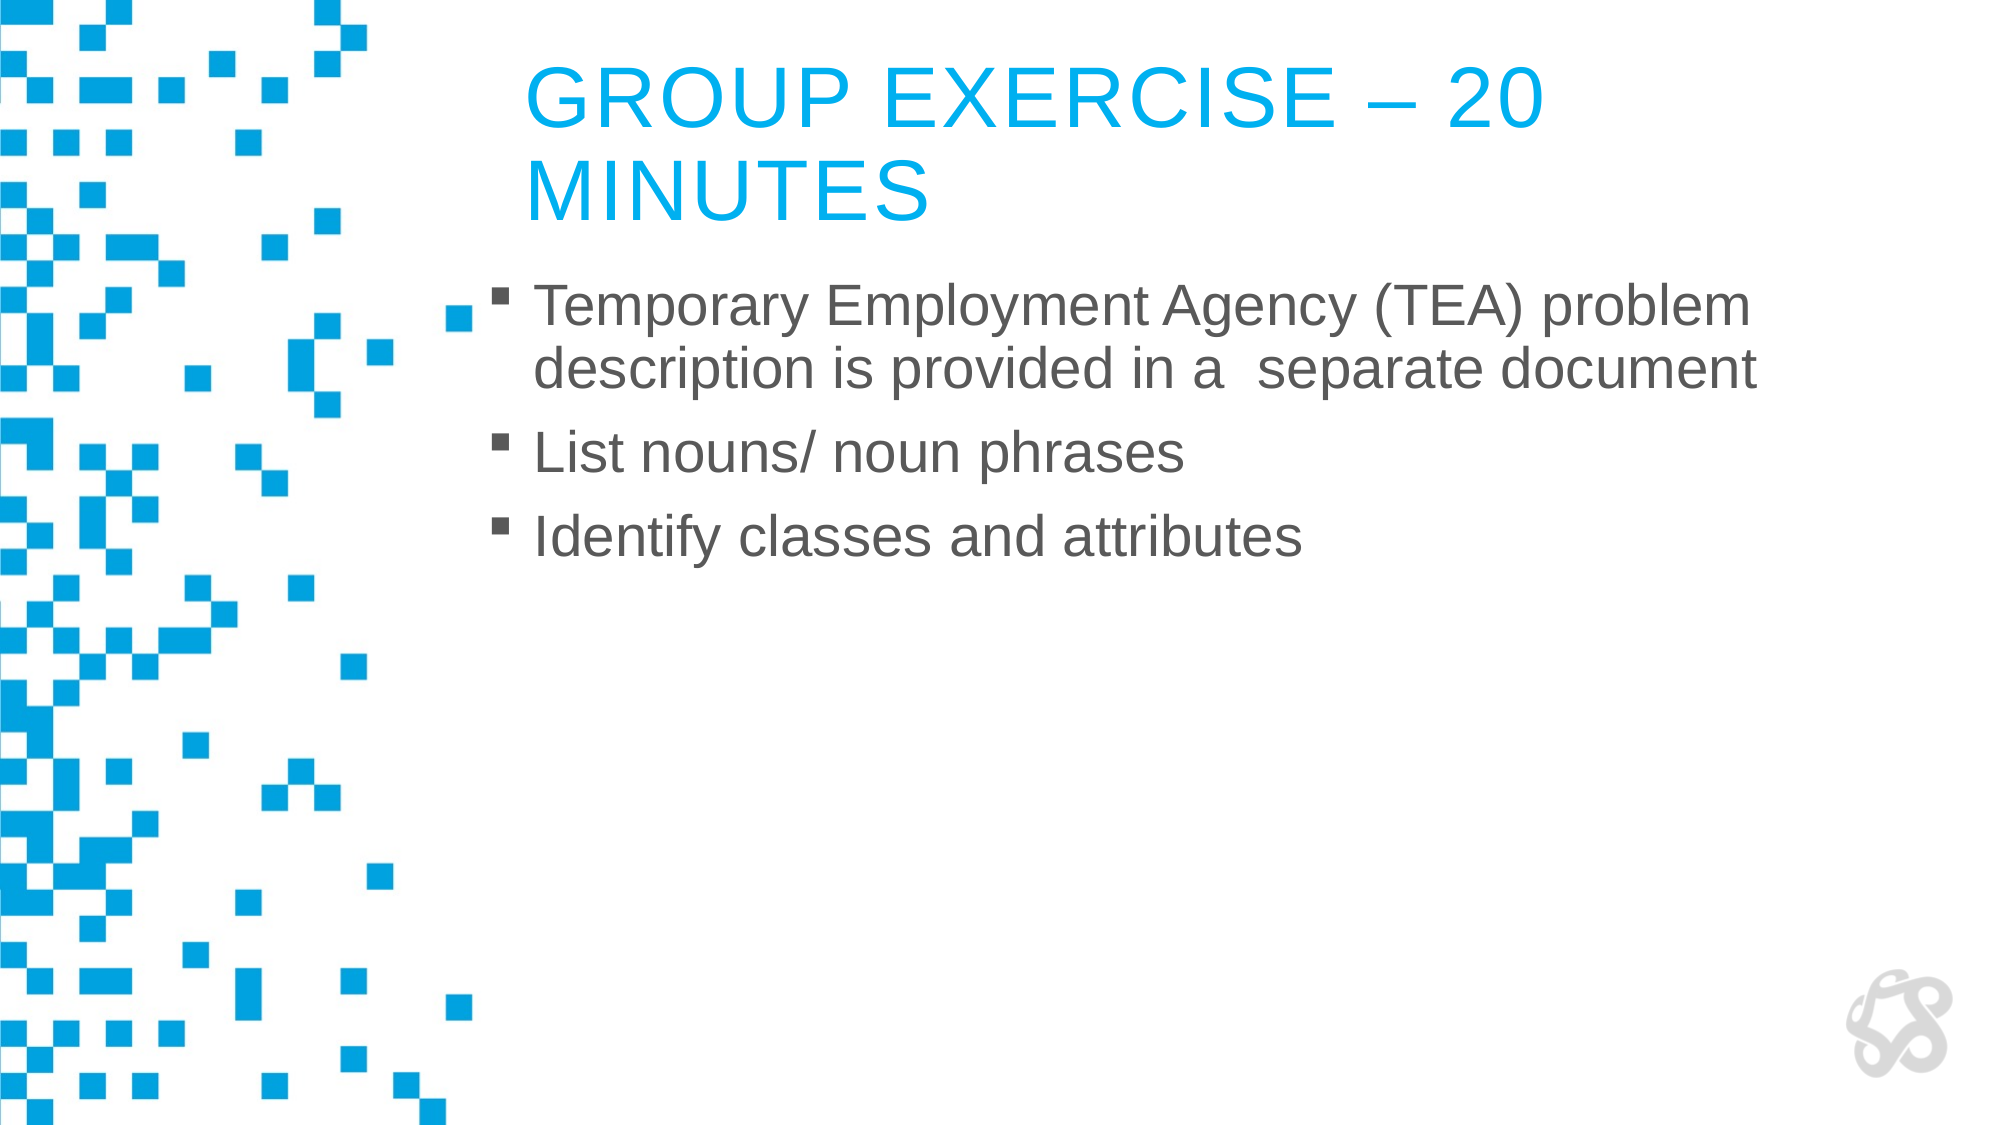

# Group Exercise – 20 minutes
Temporary Employment Agency (TEA) problem description is provided in a  separate document
List nouns/ noun phrases
Identify classes and attributes